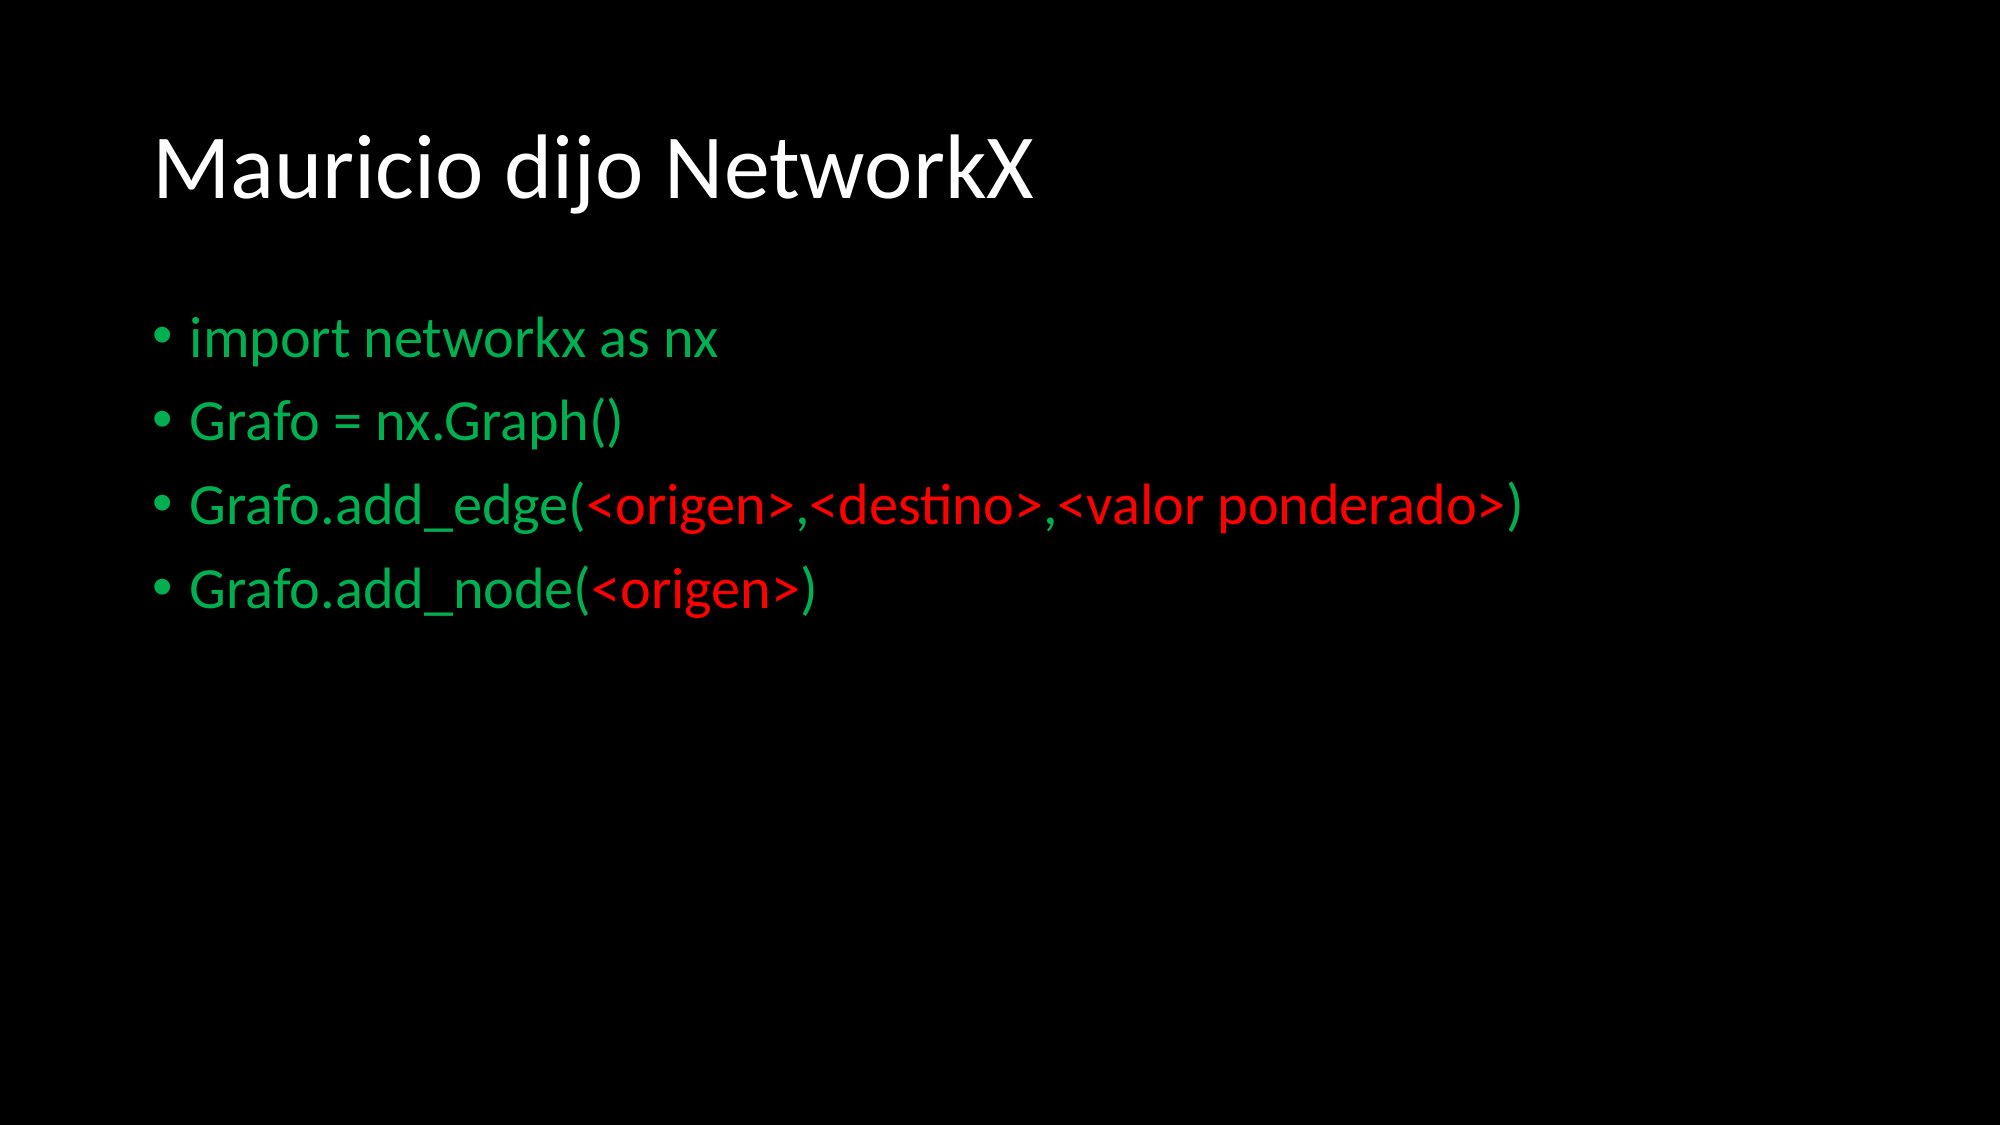

# Mauricio dijo NetworkX
import networkx as nx
Grafo = nx.Graph()
Grafo.add_edge(<origen>,<destino>,<valor ponderado>)
Grafo.add_node(<origen>)